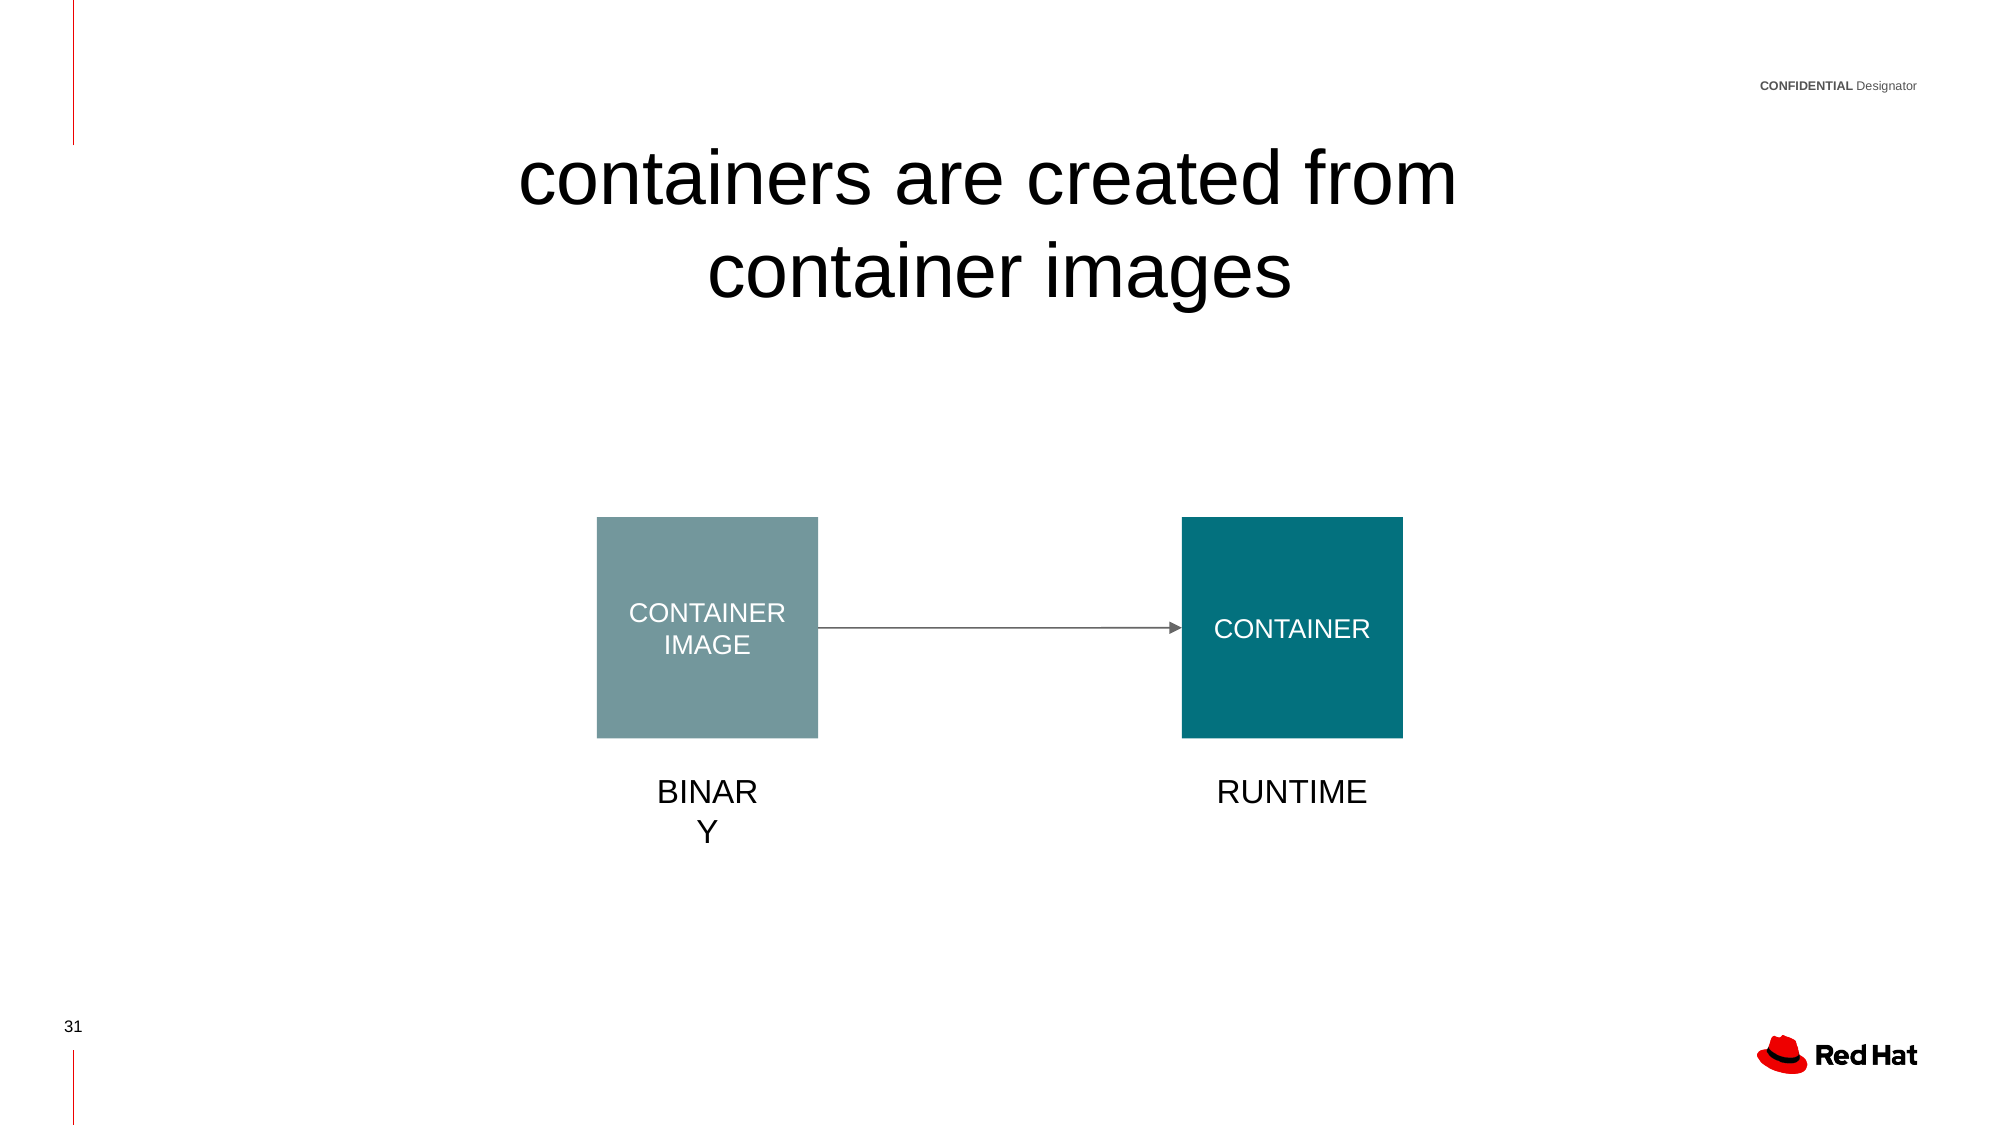

containers are created from
container images
CONTAINER
IMAGE
CONTAINER
BINARY
RUNTIME

31